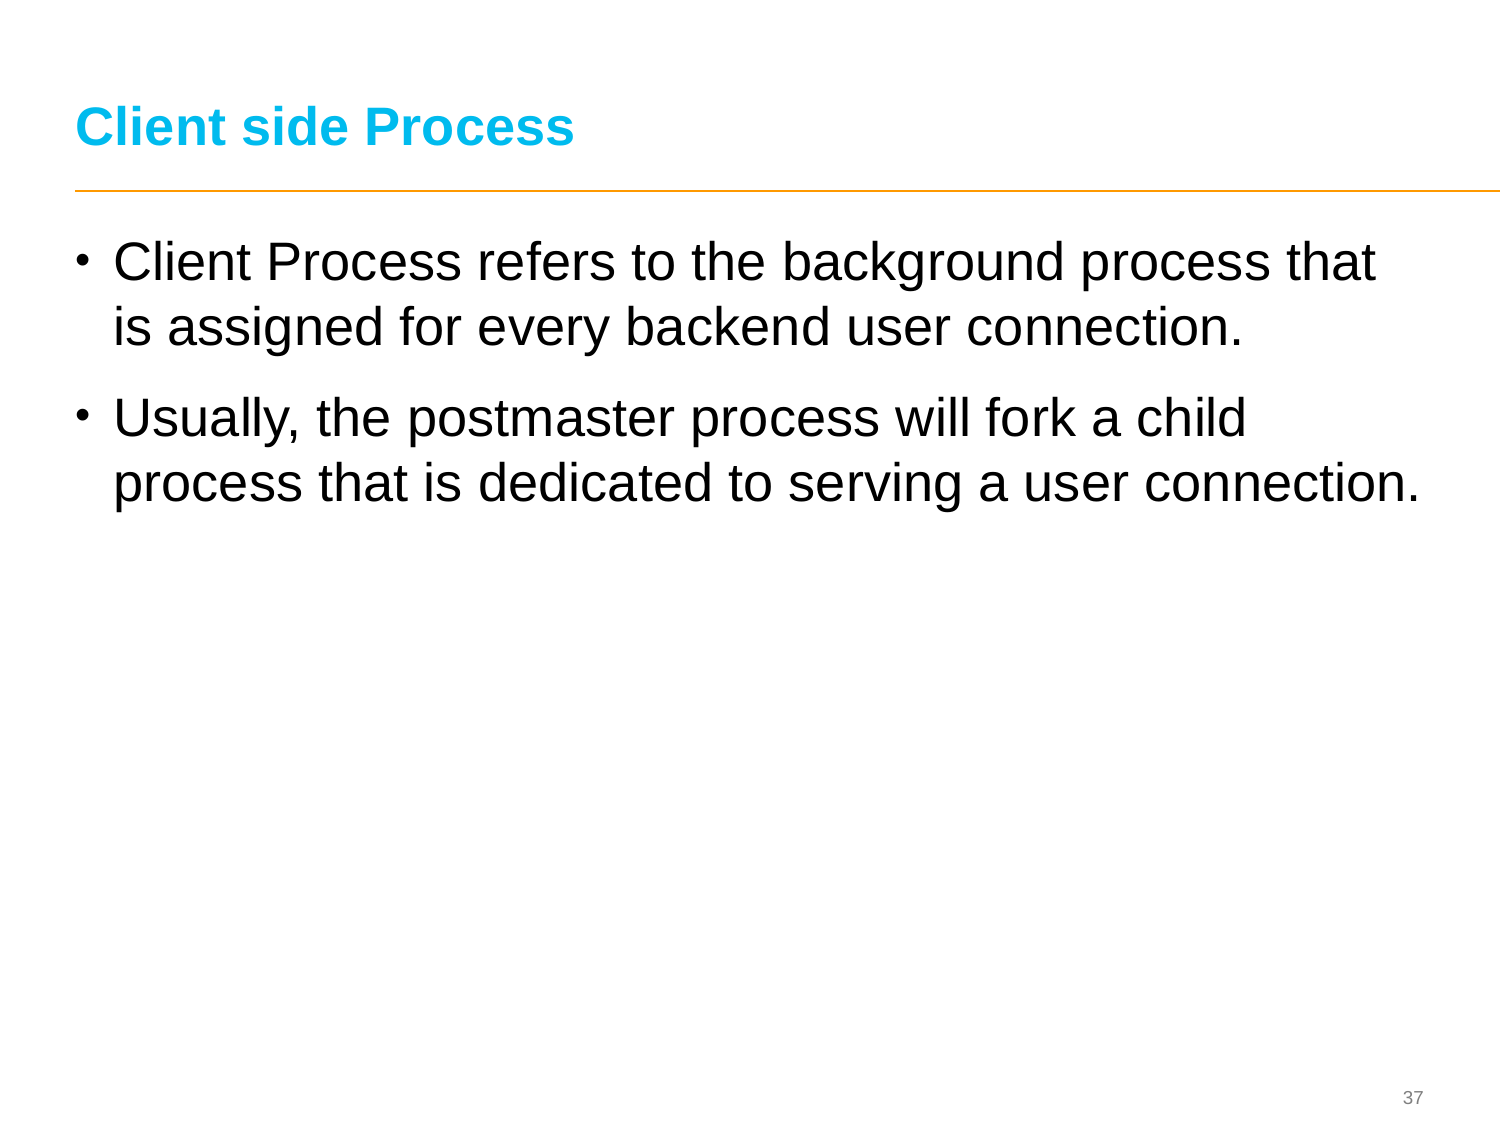

# Client side Process
Client Process refers to the background process that is assigned for every backend user connection.
Usually, the postmaster process will fork a child process that is dedicated to serving a user connection.